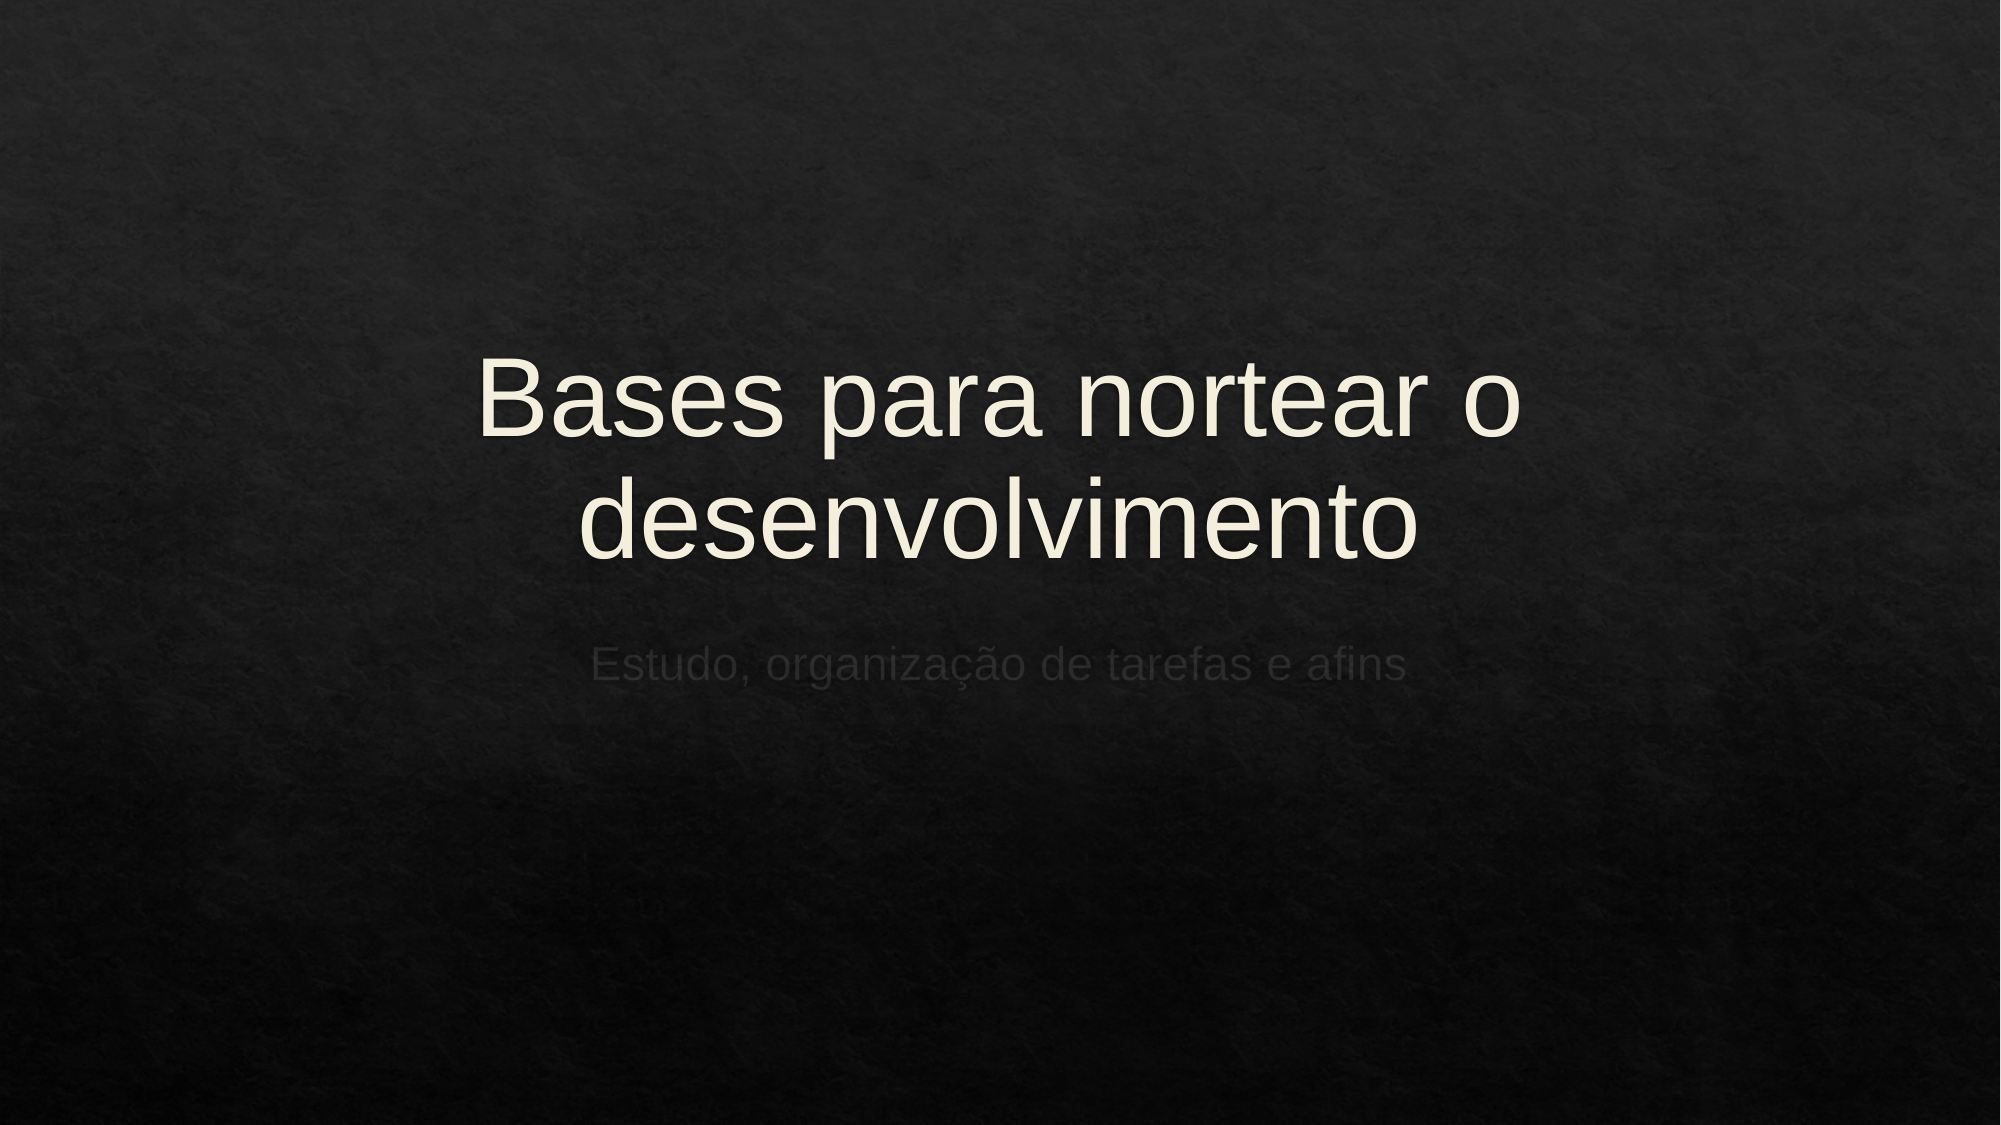

# Bases para nortear o desenvolvimento
Estudo, organização de tarefas e afins